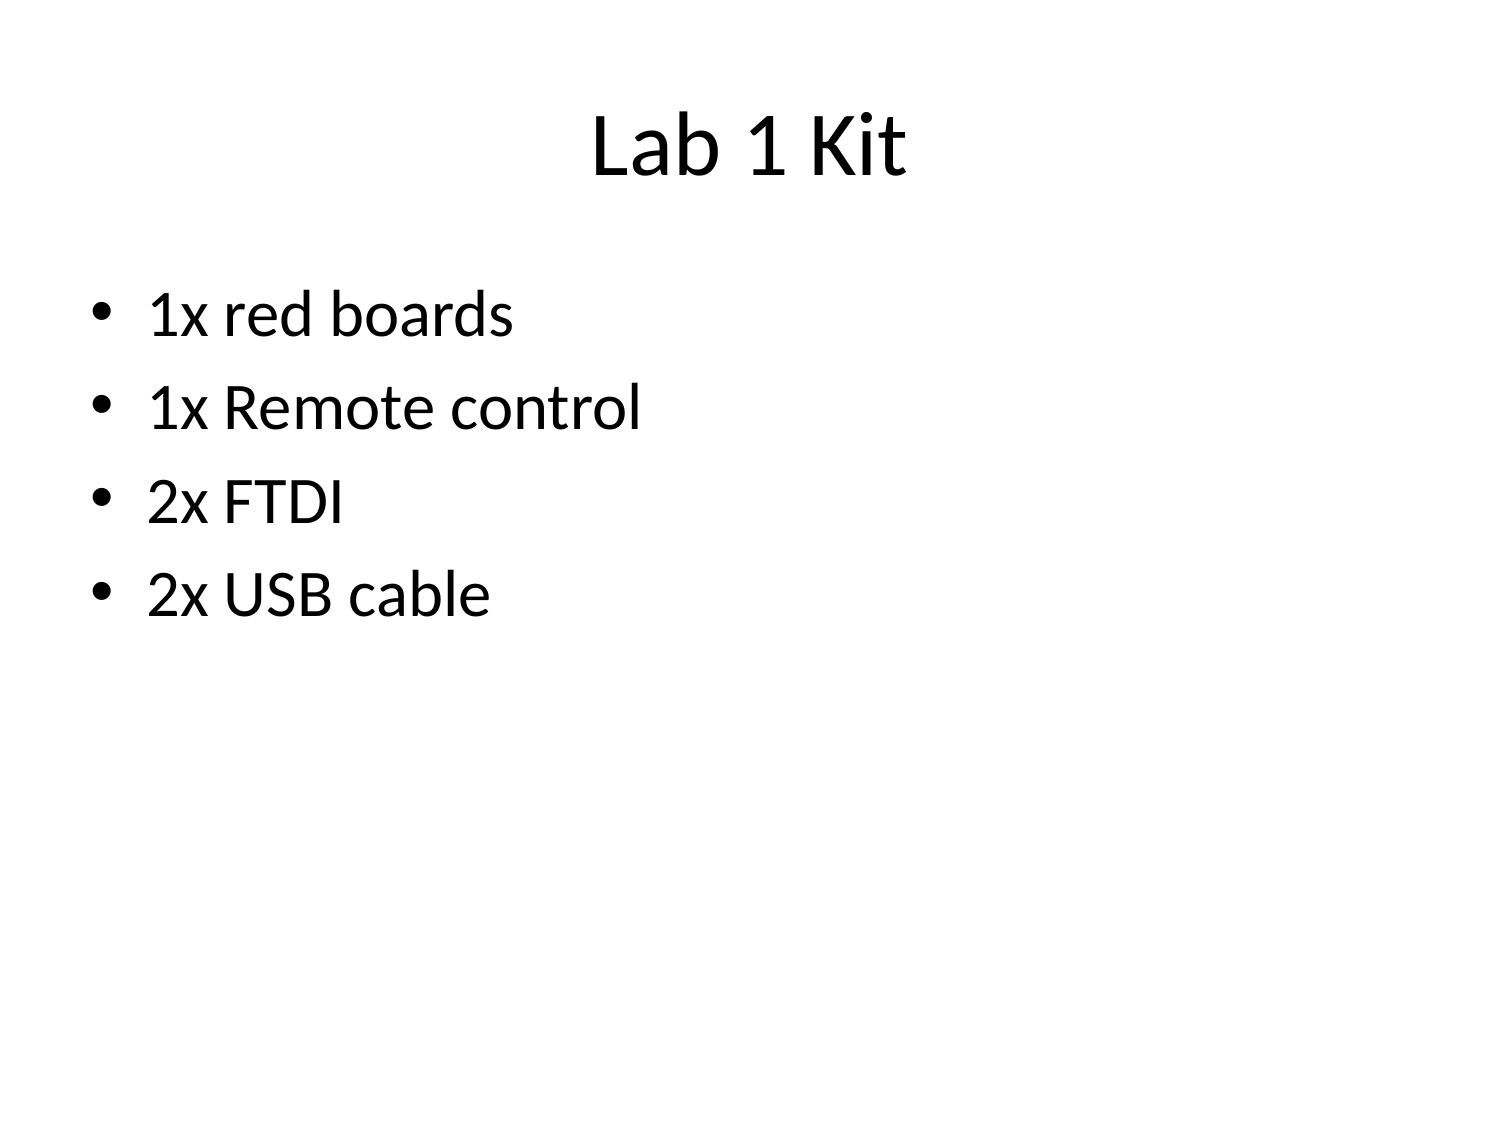

# Lab 1 Kit
1x red boards
1x Remote control
2x FTDI
2x USB cable